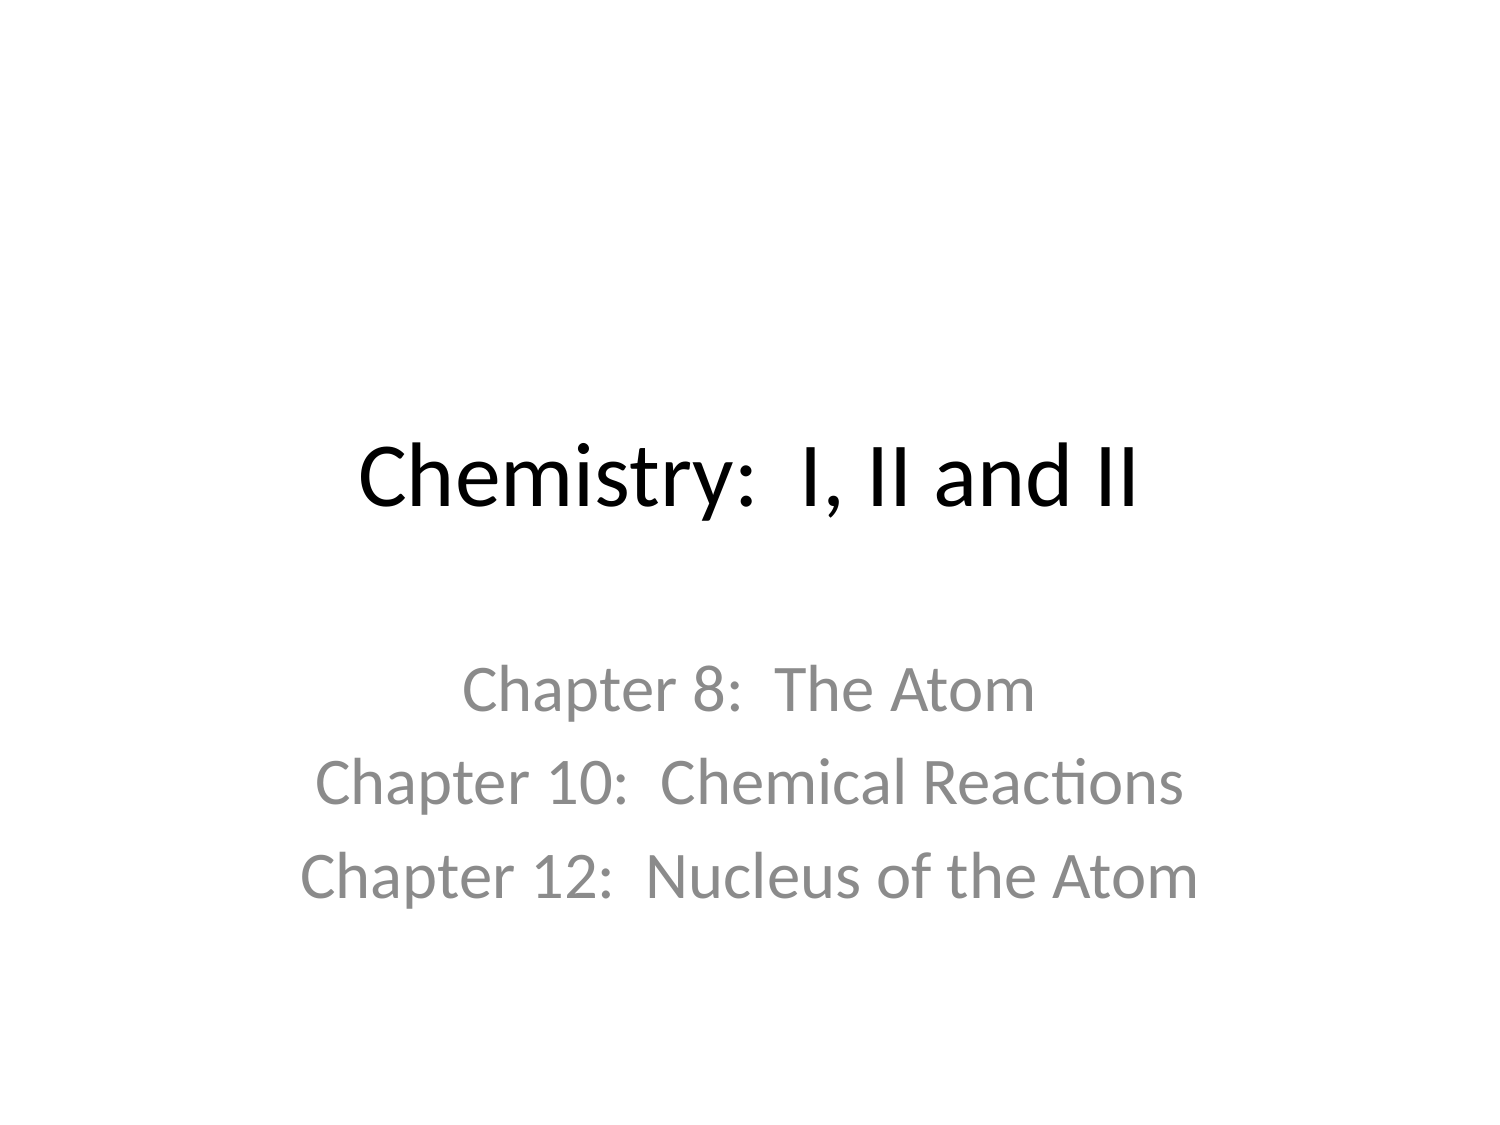

# Chemistry:  I, II and II
Chapter 8:  The Atom
Chapter 10:  Chemical Reactions
Chapter 12:  Nucleus of the Atom